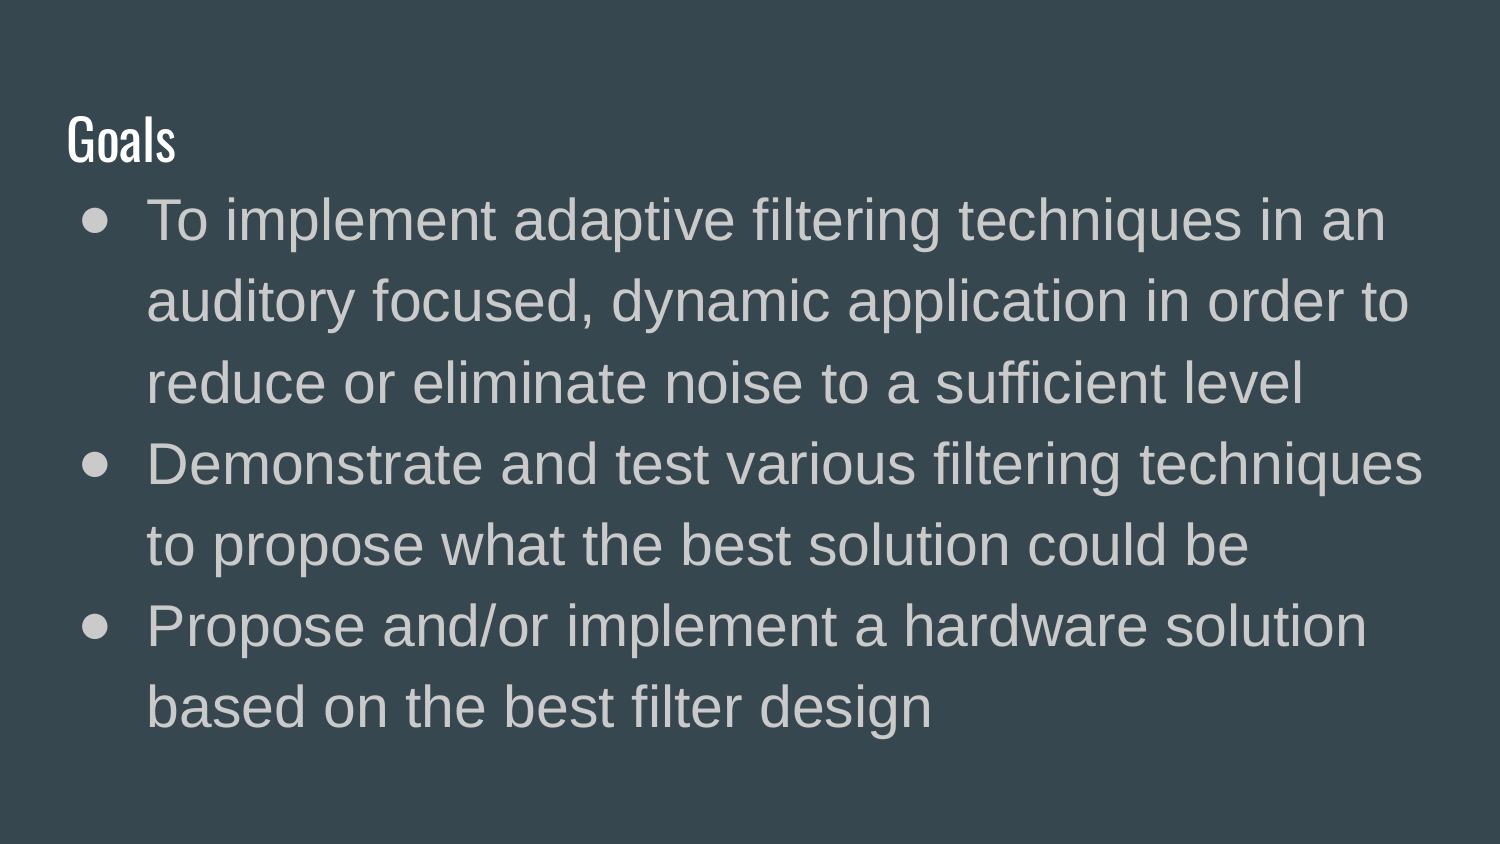

# Goals

To implement adaptive filtering techniques in an auditory focused, dynamic application in order to reduce or eliminate noise to a sufficient level
Demonstrate and test various filtering techniques to propose what the best solution could be
Propose and/or implement a hardware solution based on the best filter design